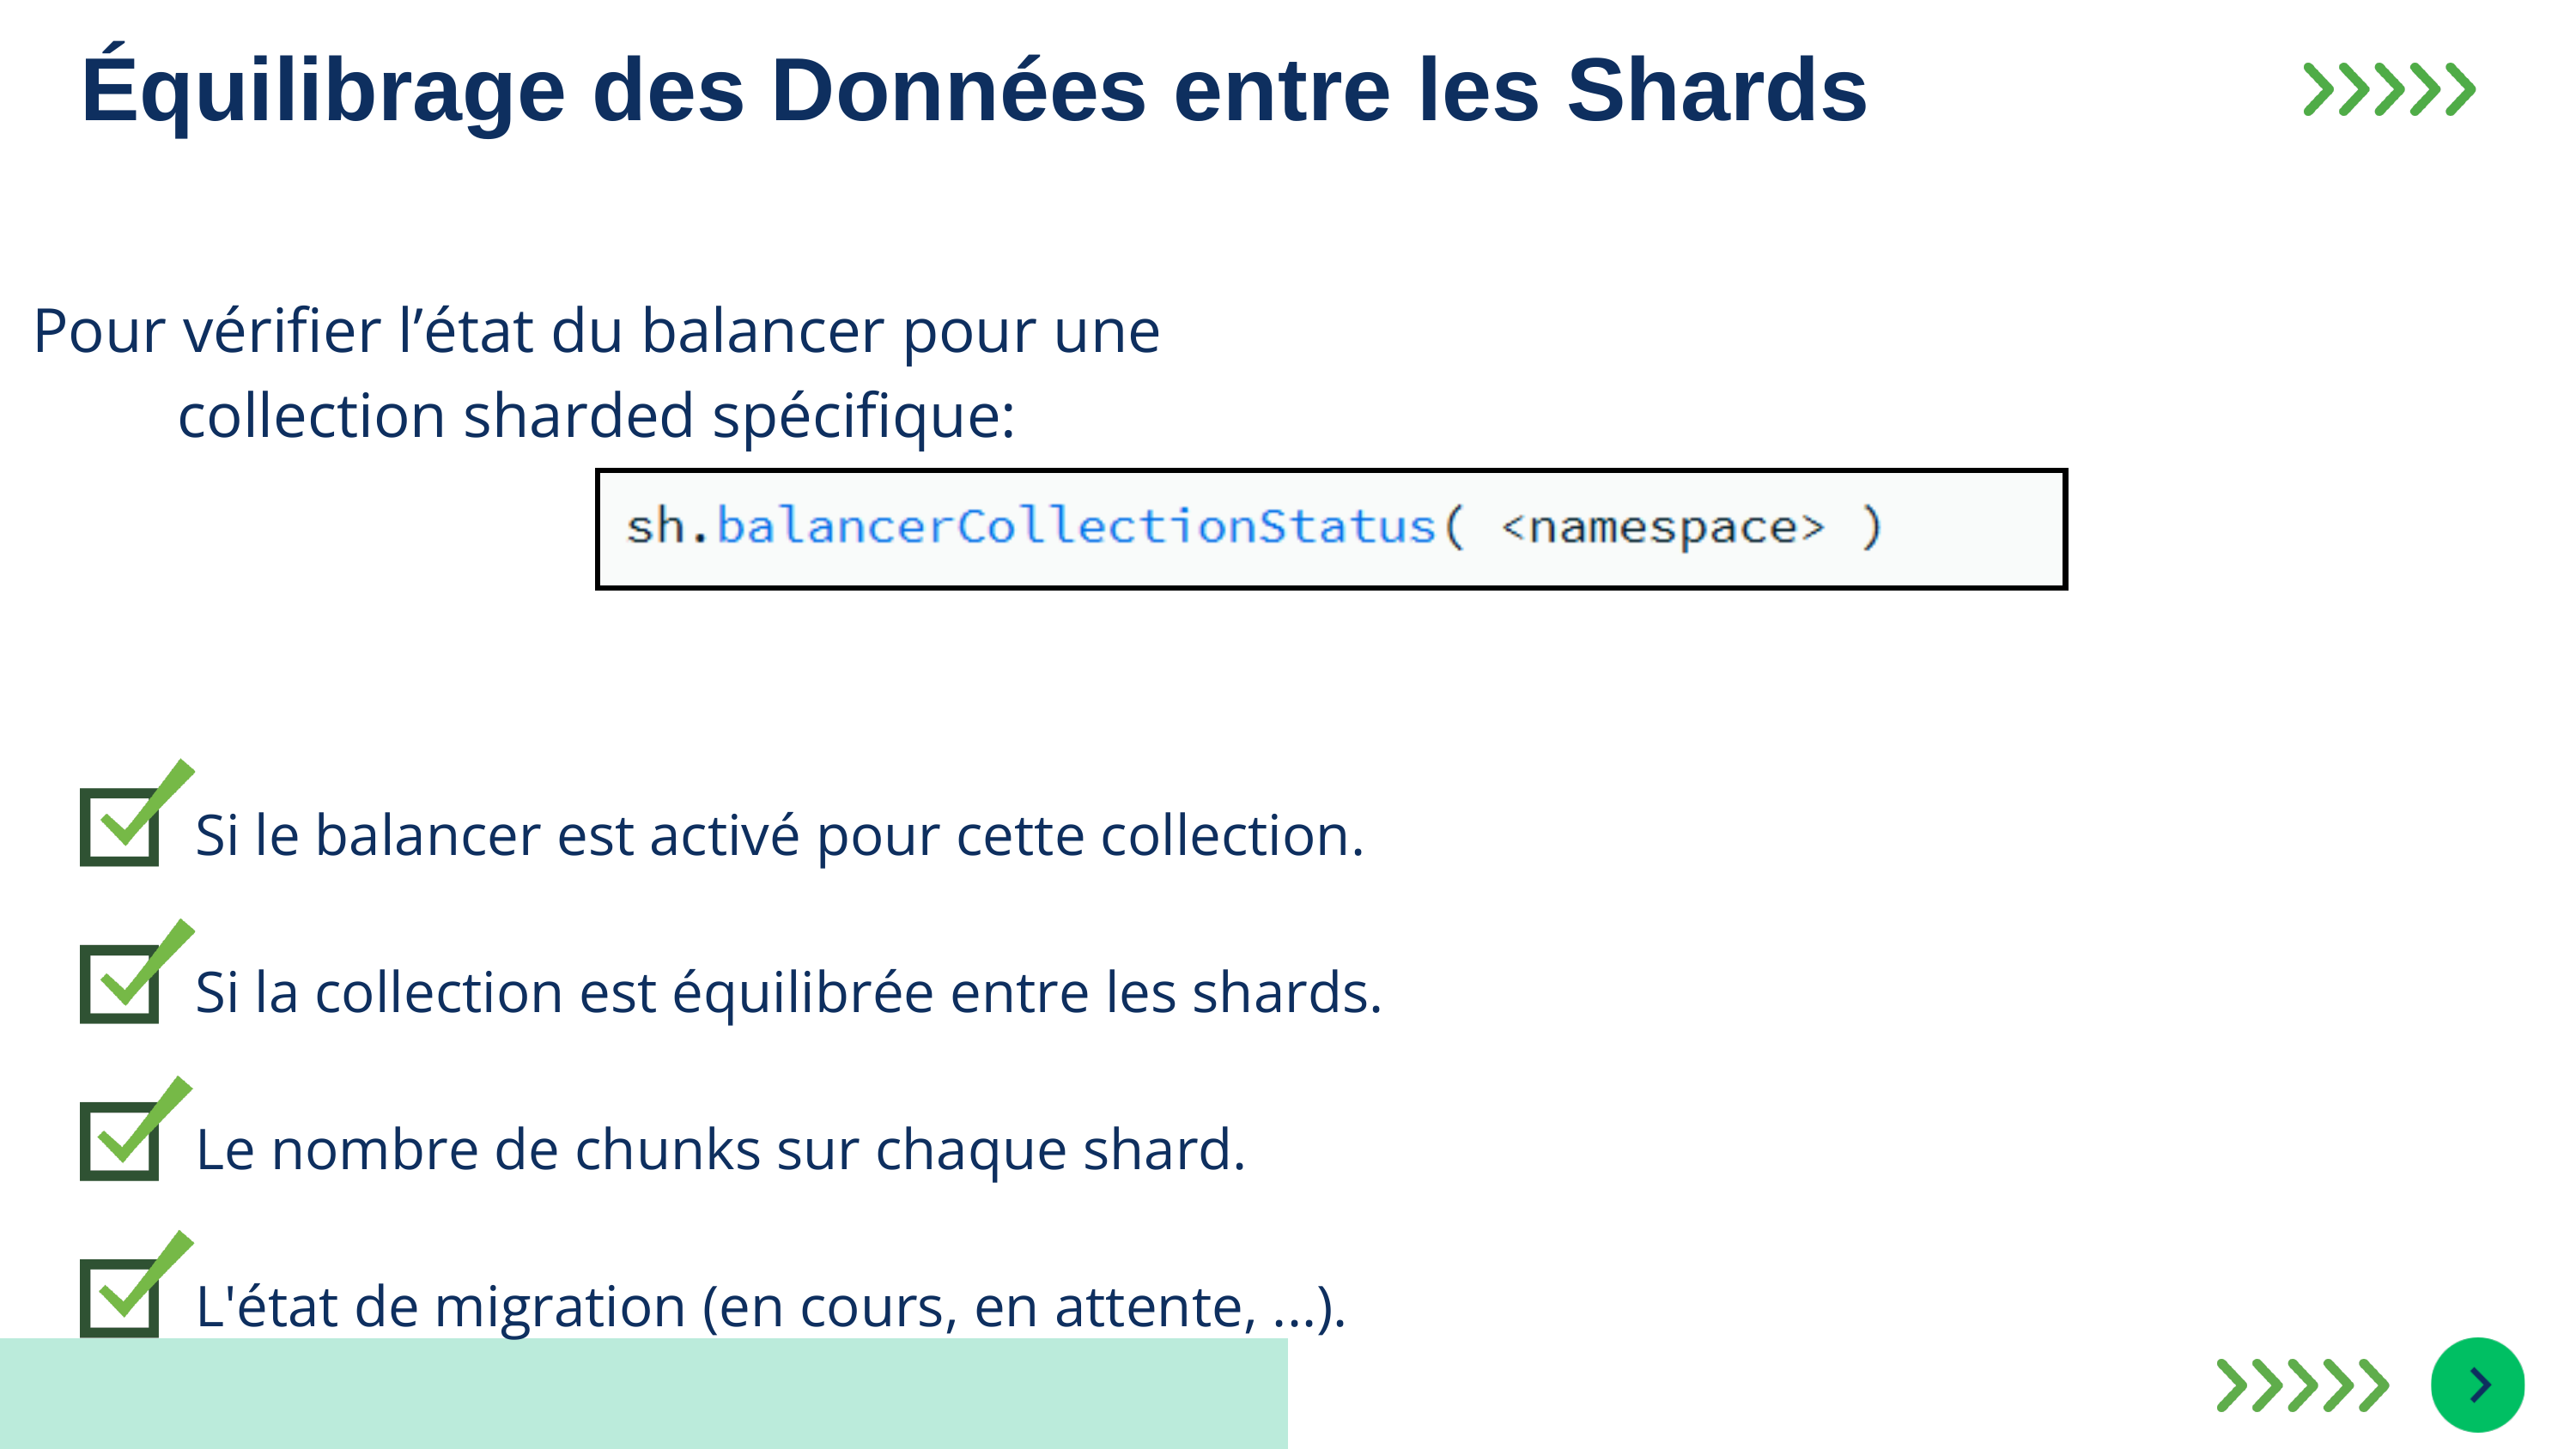

Équilibrage des Données entre les Shards

Pour vérifier l’état du balancer pour une collection sharded spécifique:

Si le balancer est activé pour cette collection.

Si la collection est équilibrée entre les shards.

Le nombre de chunks sur chaque shard.

L'état de migration (en cours, en attente, ...).

42